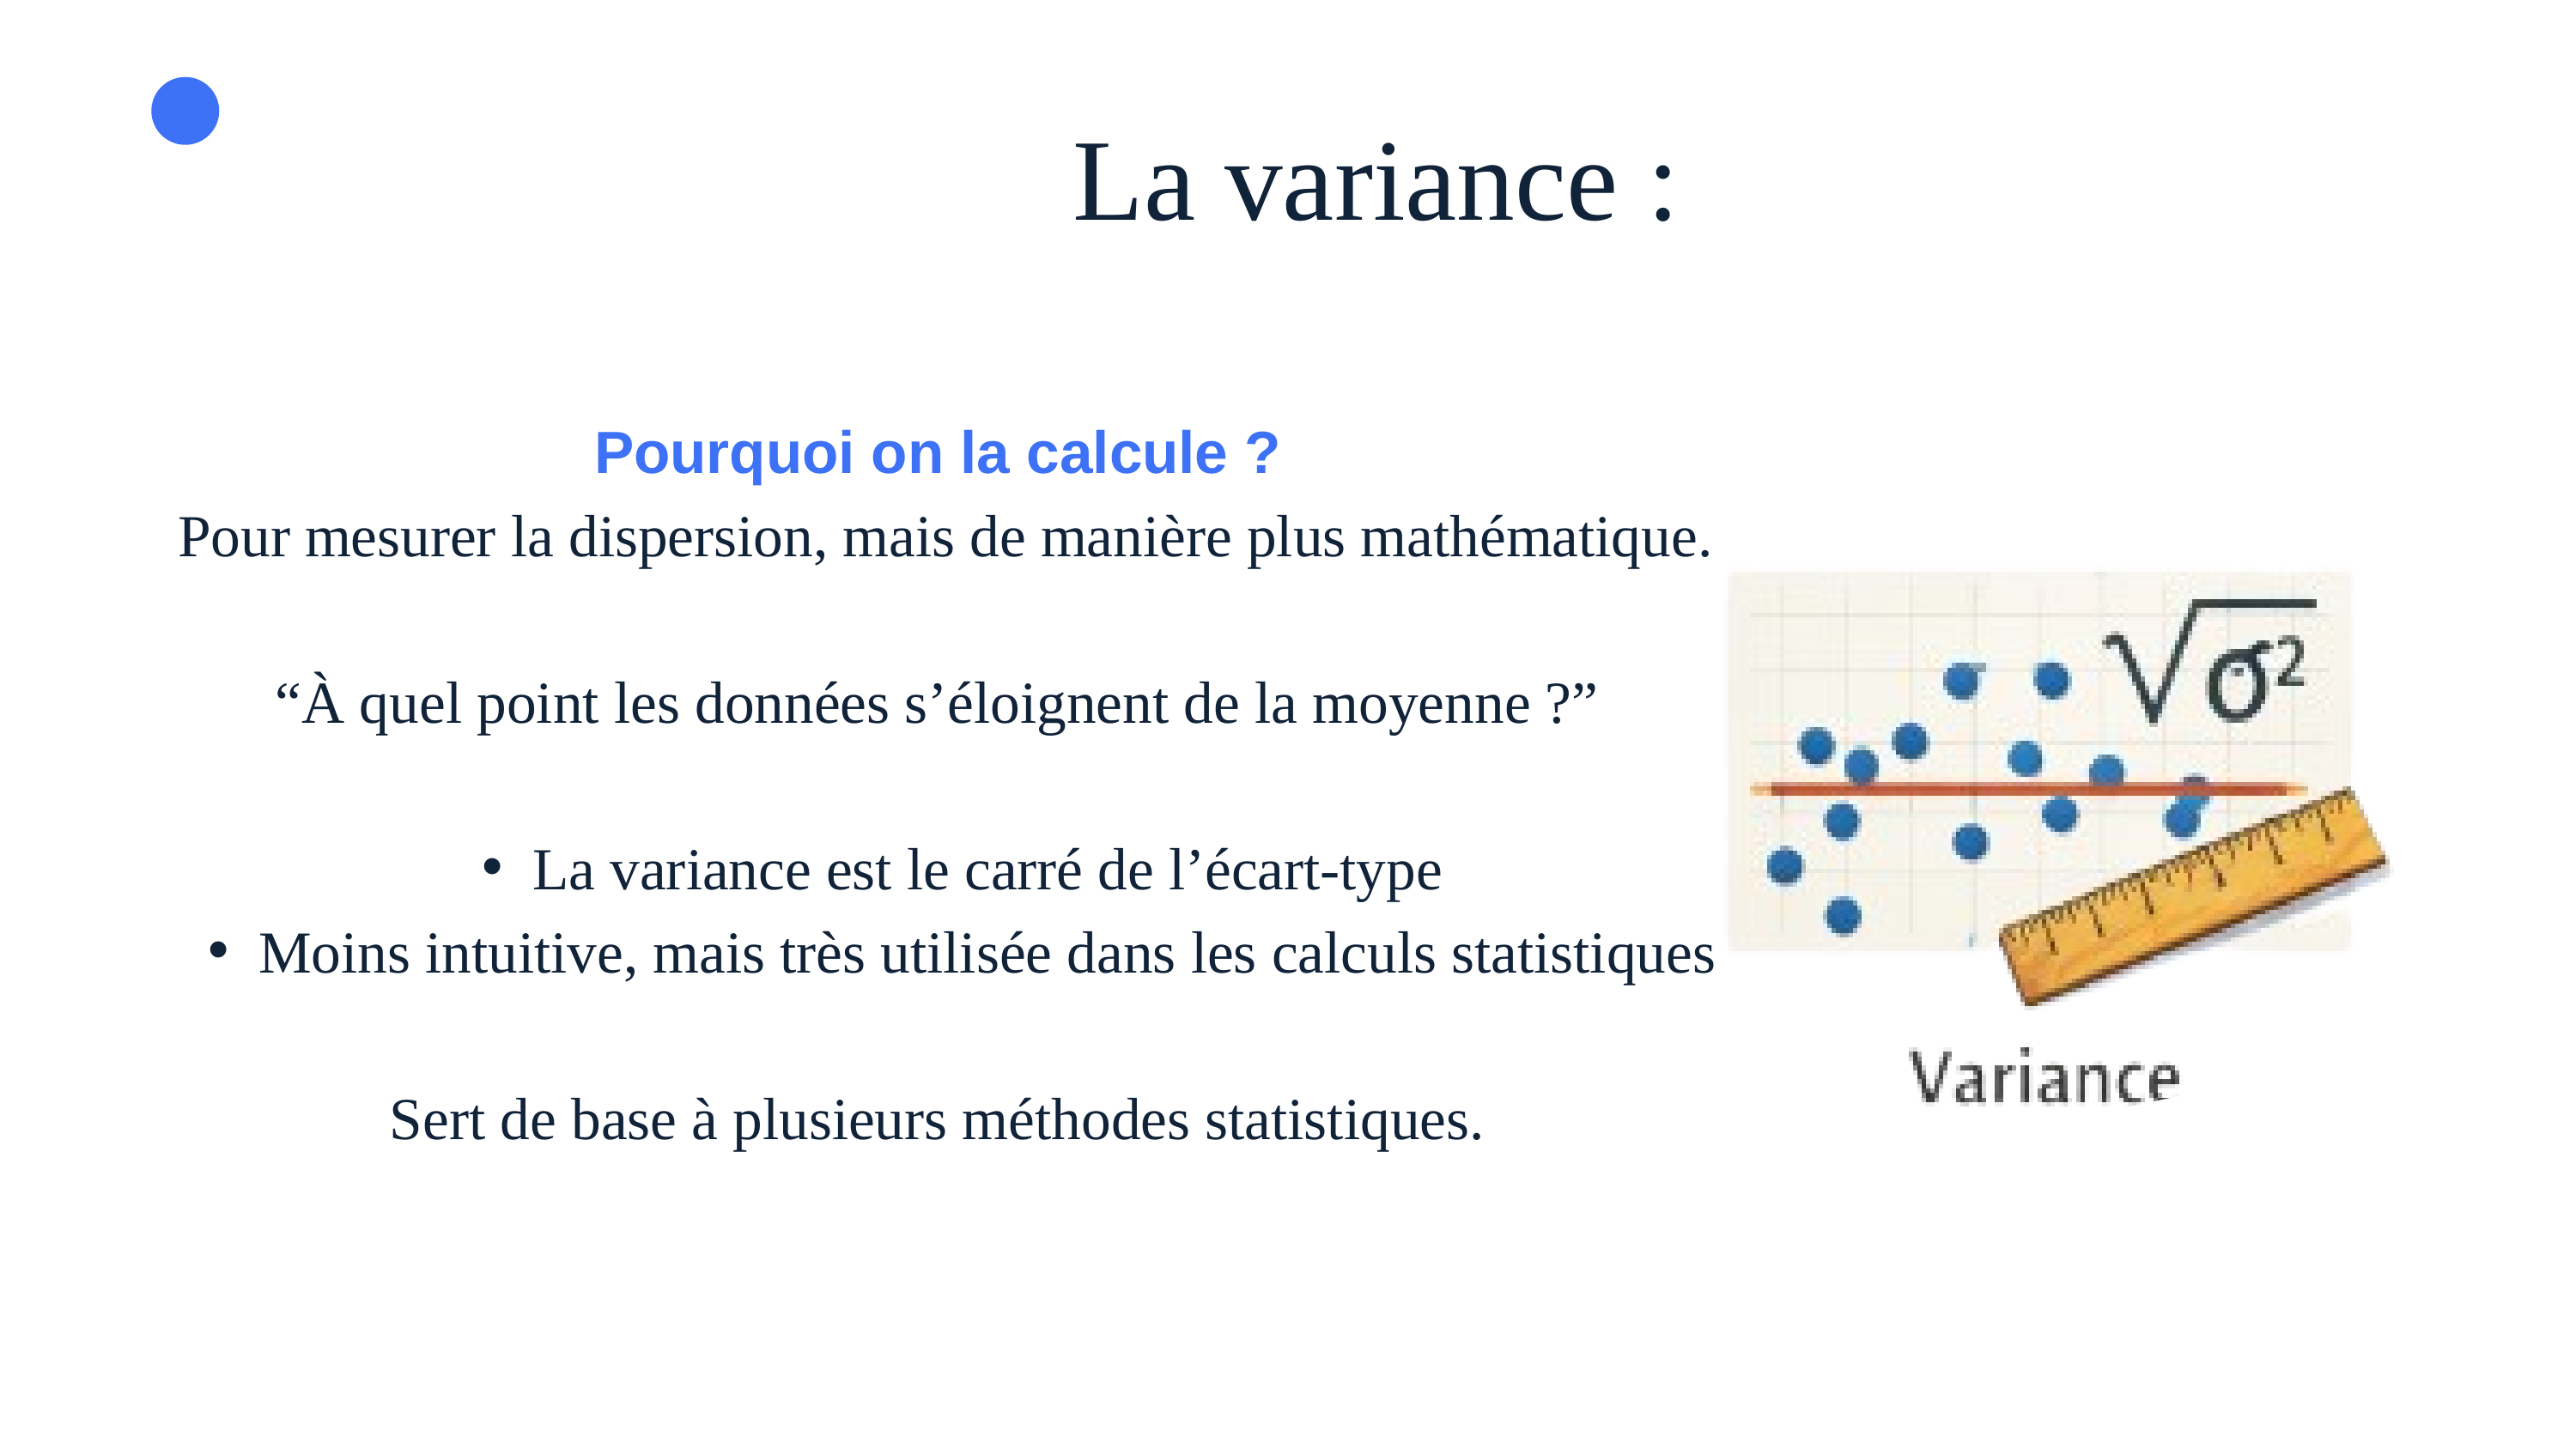

La variance :
Pourquoi on la calcule ?
 Pour mesurer la dispersion, mais de manière plus mathématique.

“À quel point les données s’éloignent de la moyenne ?”

La variance est le carré de l’écart-type
Moins intuitive, mais très utilisée dans les calculs statistiques

Sert de base à plusieurs méthodes statistiques.